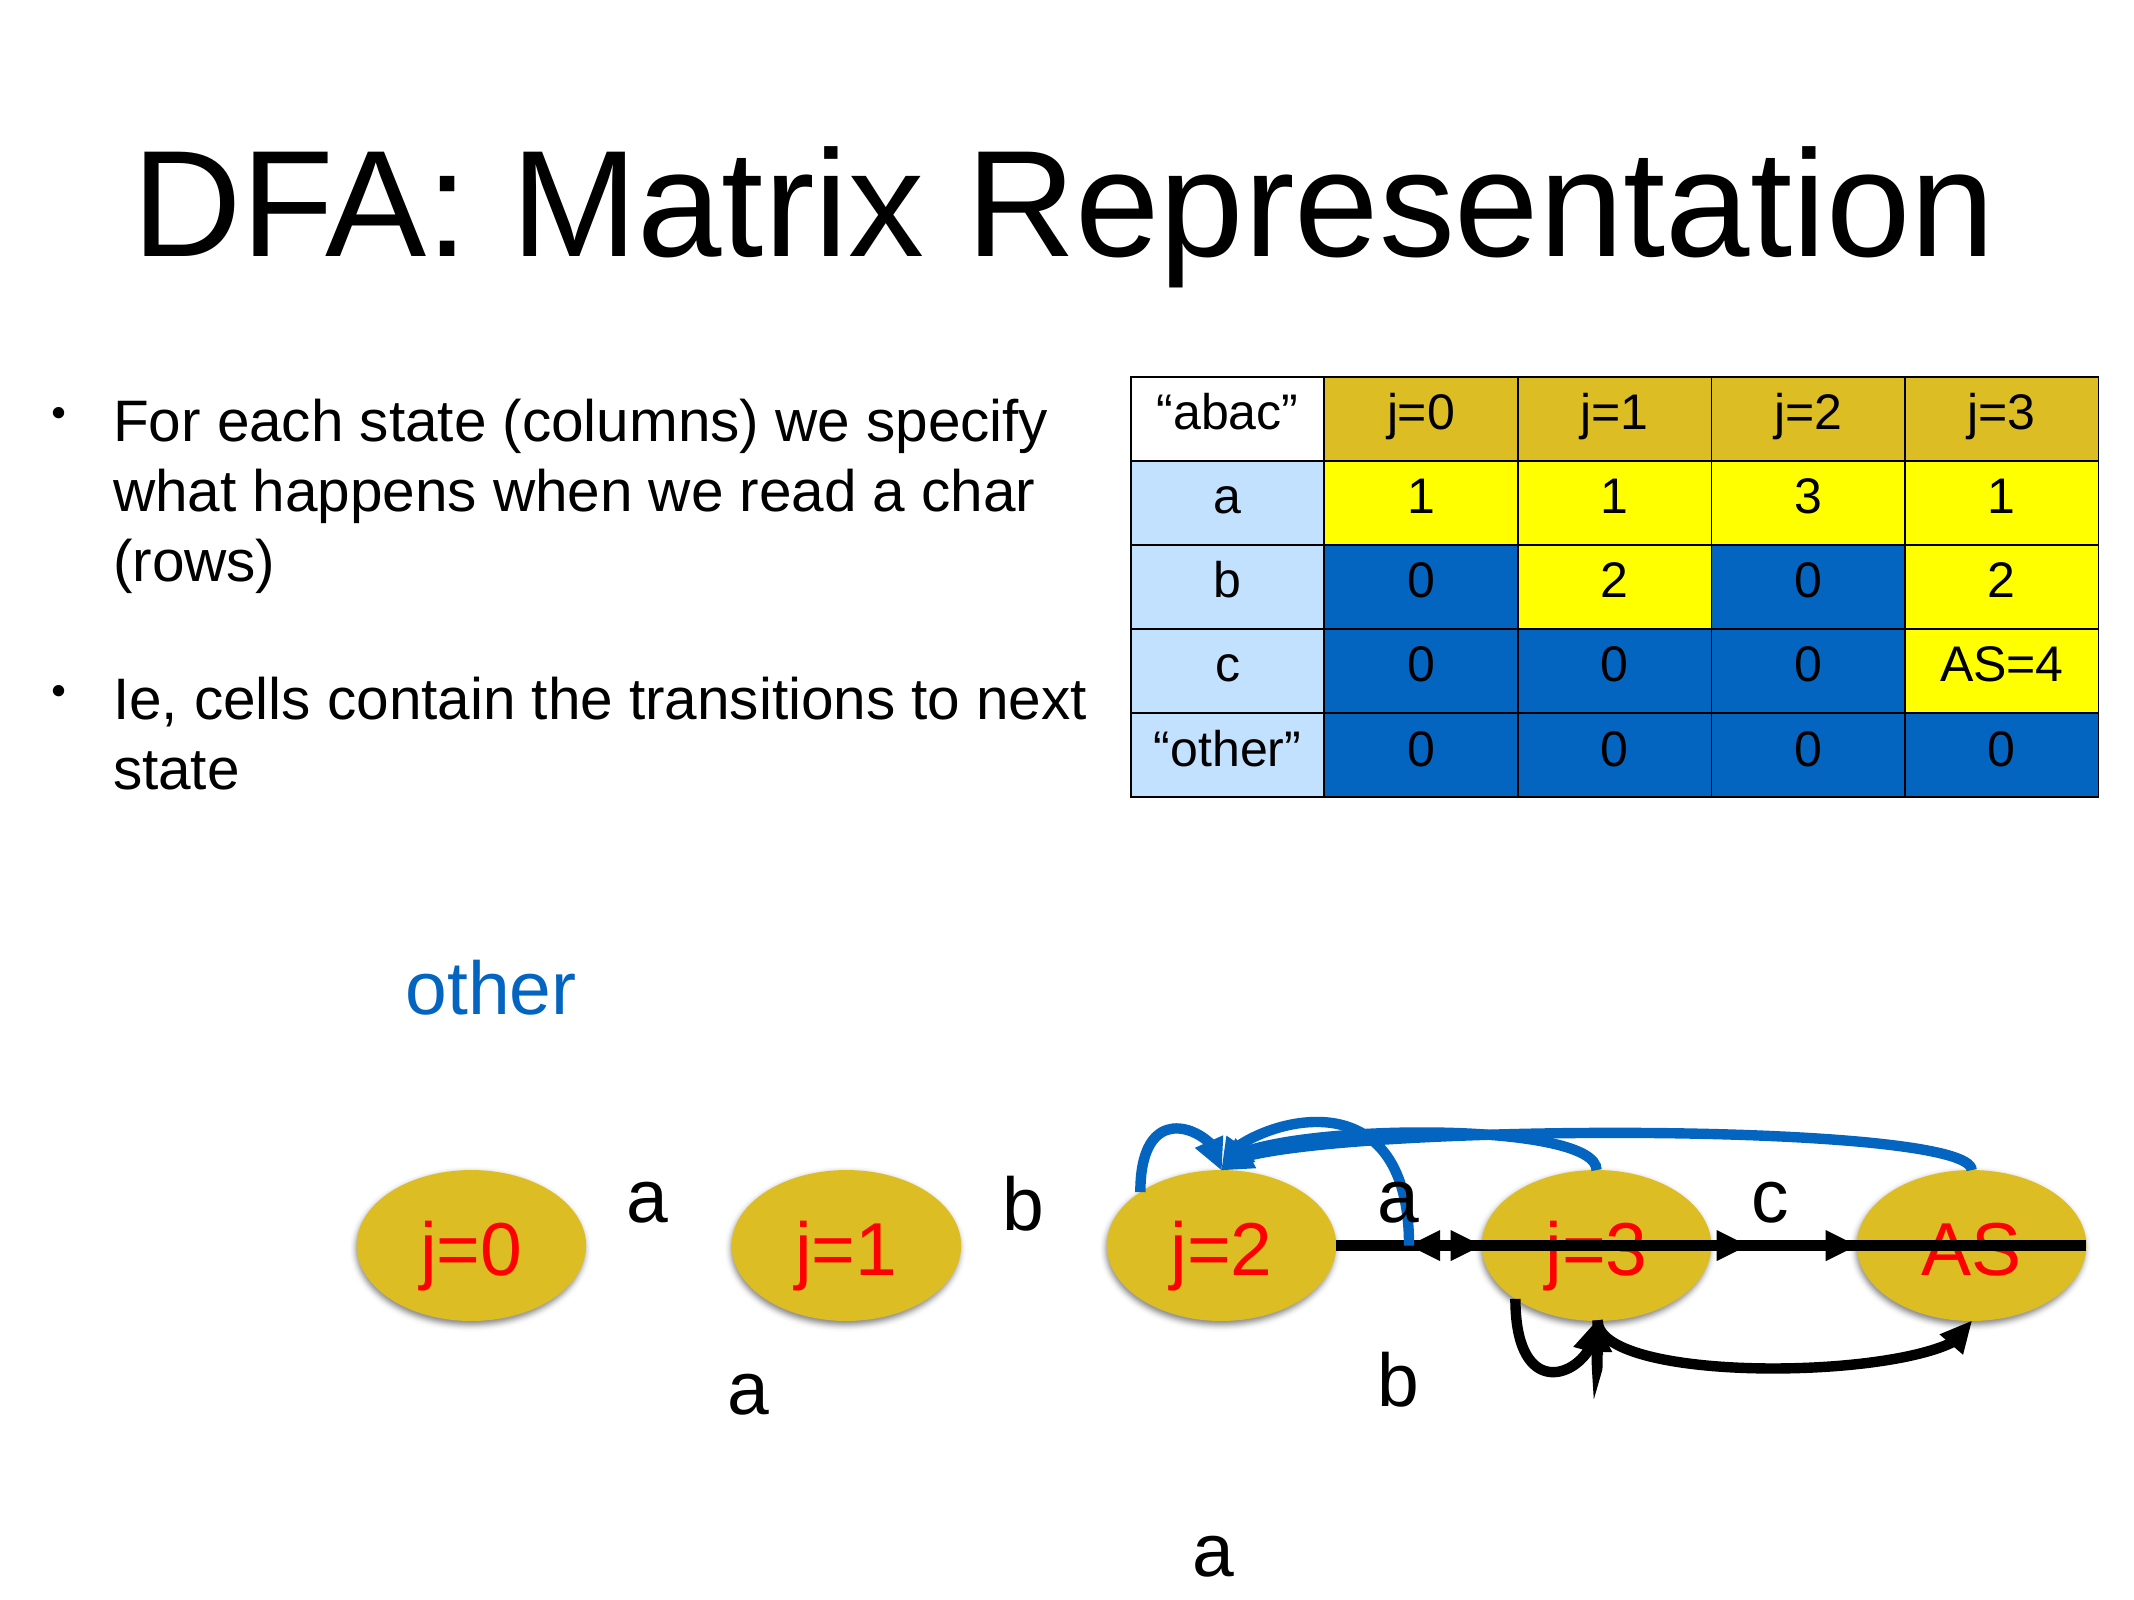

# DFA: Matrix Representation
For each state (columns) we specify what happens when we read a char (rows)
Ie, cells contain the transitions to next state
| “abac” | j=0 | j=1 | j=2 | j=3 |
| --- | --- | --- | --- | --- |
| a | 1 | 1 | 3 | 1 |
| b | 0 | 2 | 0 | 2 |
| c | 0 | 0 | 0 | AS=4 |
| “other” | 0 | 0 | 0 | 0 |
other
a
a
c
b
j=0
j=1
j=2
j=3
AS
b
a
a